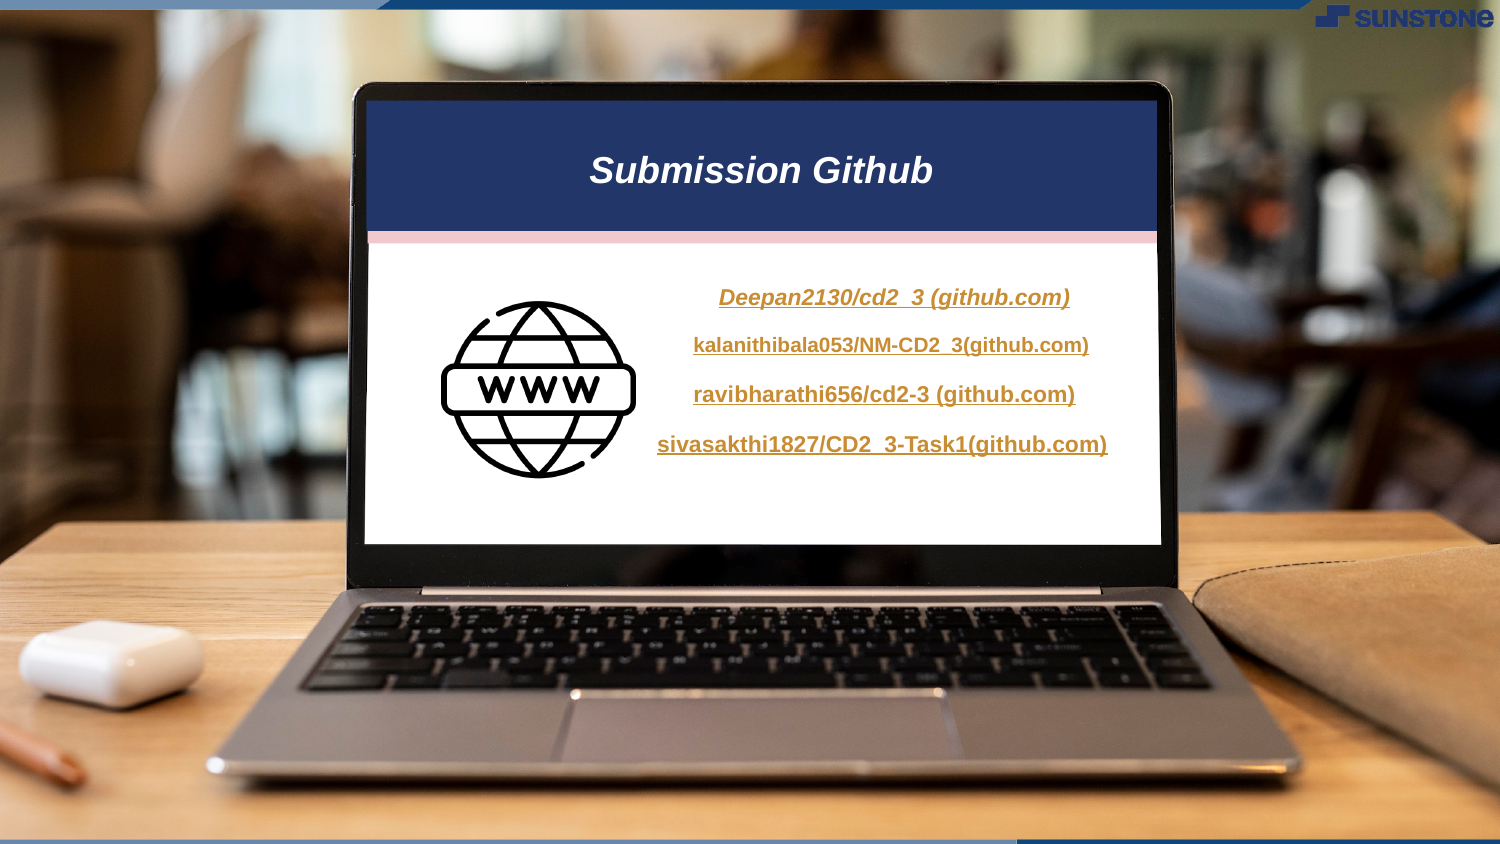

Submission Github
Deepan2130/cd2_3 (github.com)
kalanithibala053/NM-CD2_3(github.com)
ravibharathi656/cd2-3 (github.com)
sivasakthi1827/CD2_3-Task1(github.com)